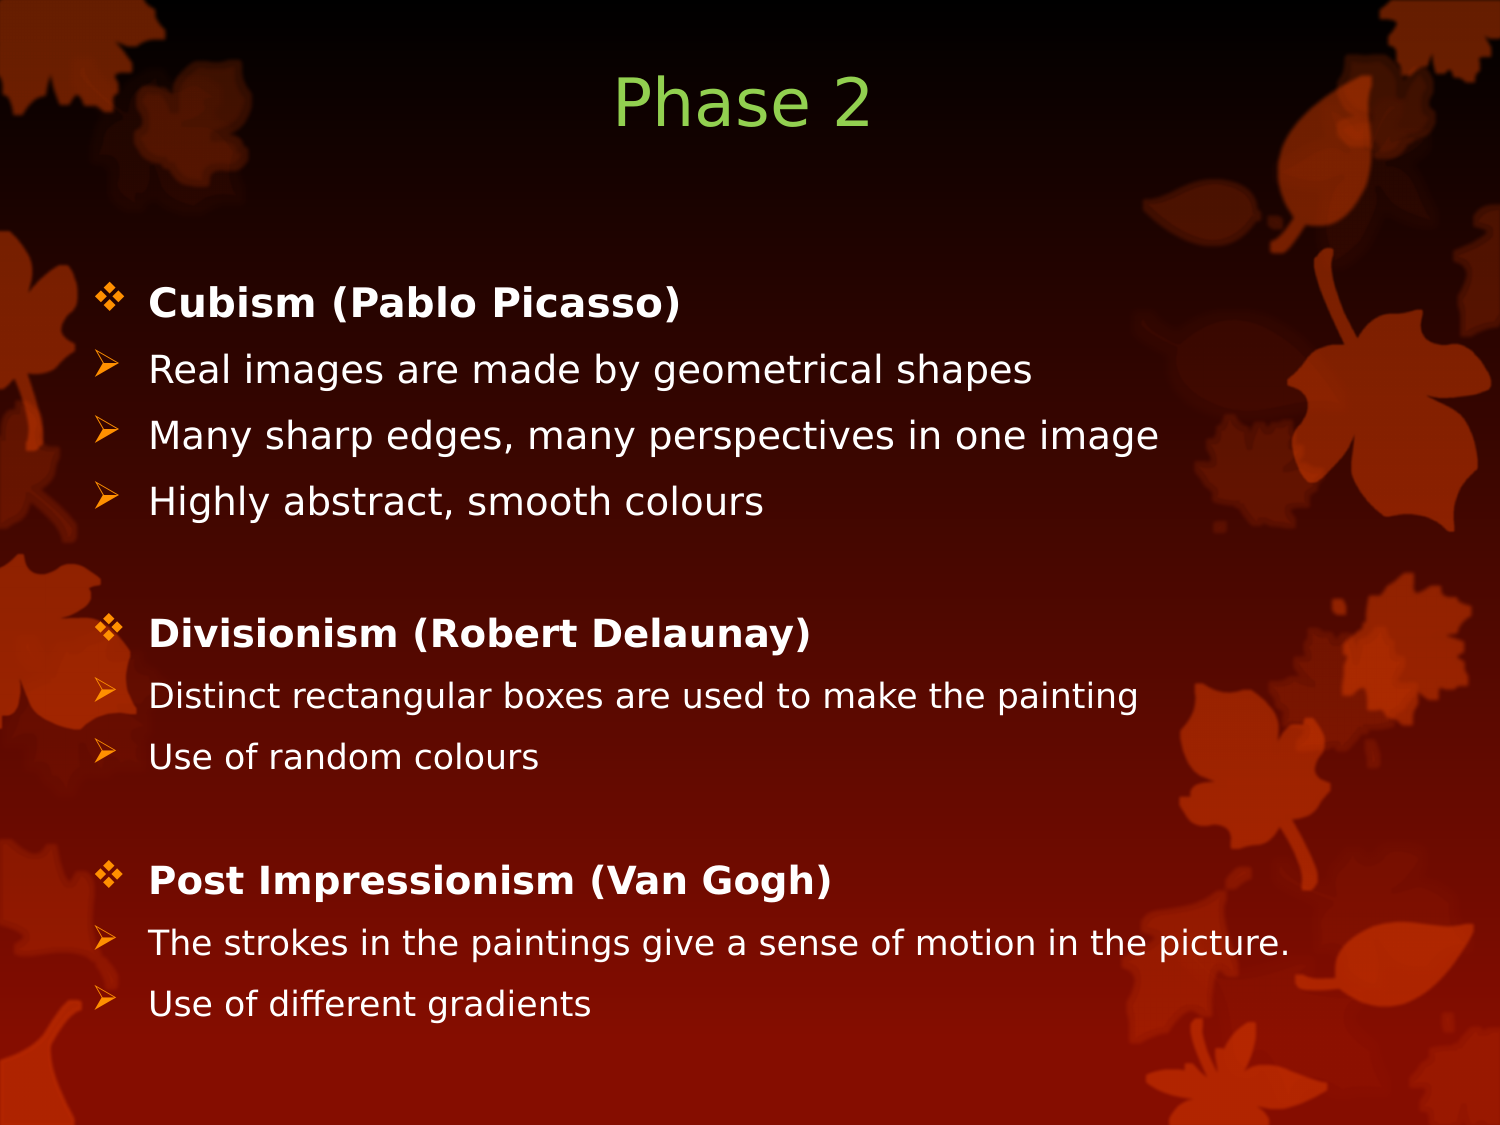

# Phase 2

Cubism (Pablo Picasso)
Real images are made by geometrical shapes
Many sharp edges, many perspectives in one image
Highly abstract, smooth colours

Divisionism (Robert Delaunay)
Distinct rectangular boxes are used to make the painting
Use of random colours

Post Impressionism (Van Gogh)
The strokes in the paintings give a sense of motion in the picture.
Use of different gradients